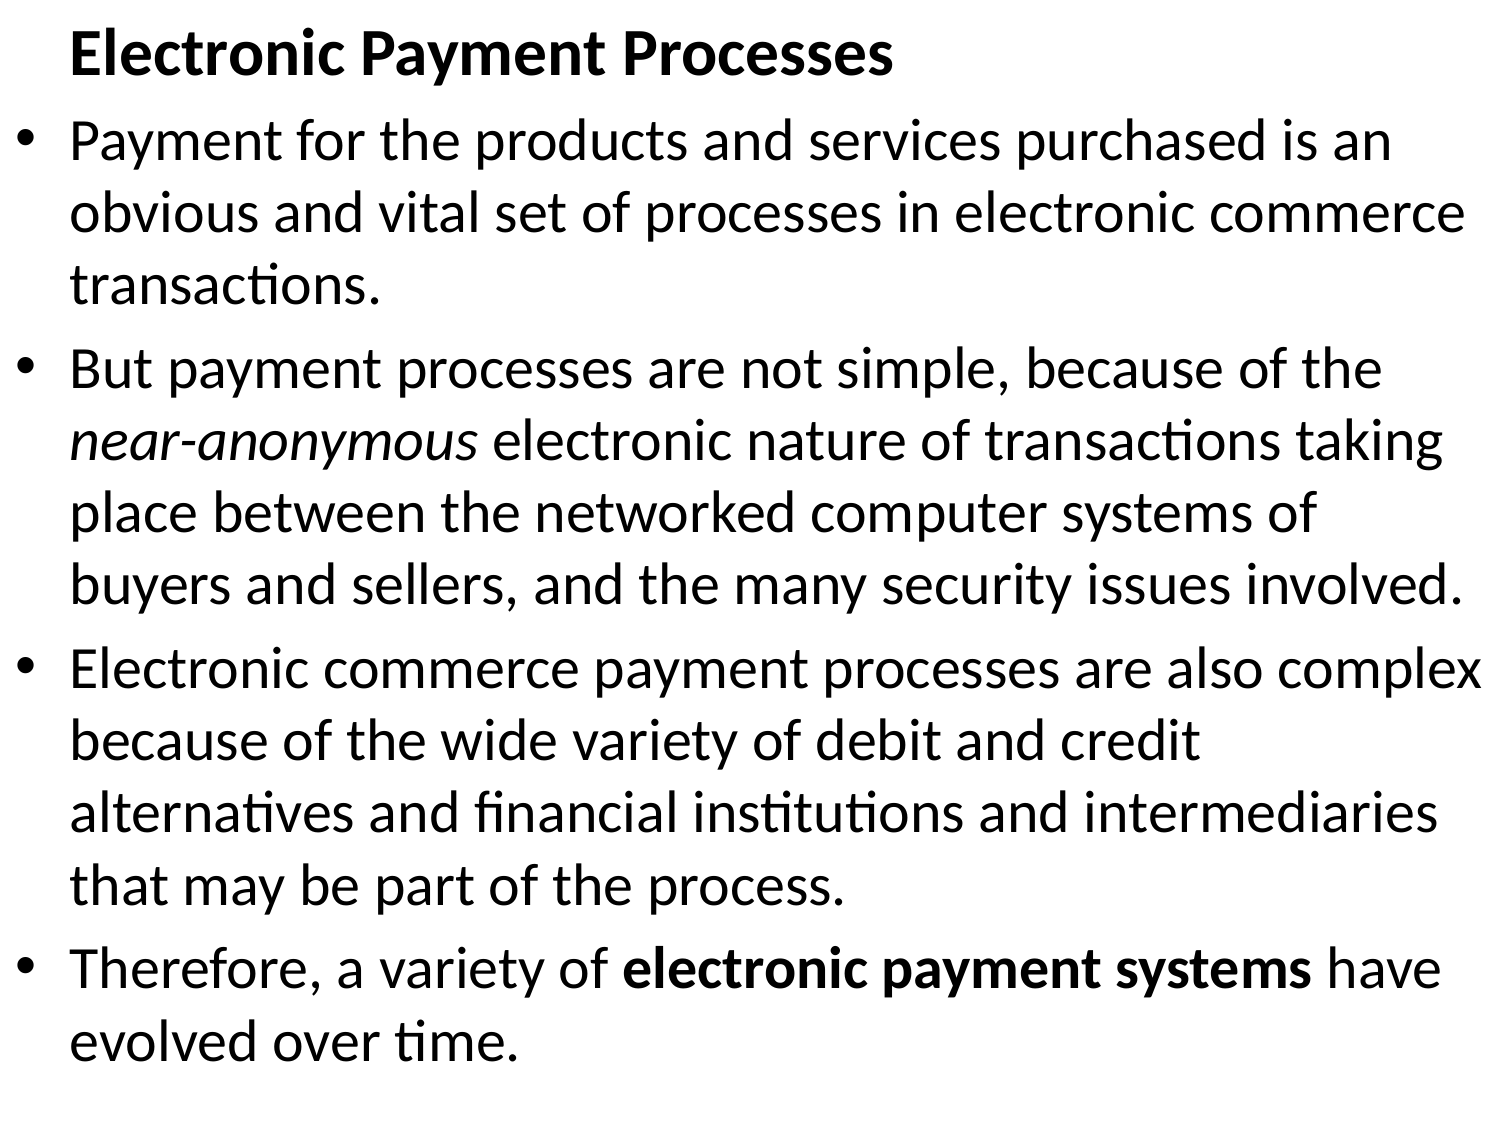

Electronic Payment Processes
Payment for the products and services purchased is an obvious and vital set of processes in electronic commerce transactions.
But payment processes are not simple, because of the near-anonymous electronic nature of transactions taking place between the networked computer systems of buyers and sellers, and the many security issues involved.
Electronic commerce payment processes are also complex because of the wide variety of debit and credit alternatives and financial institutions and intermediaries that may be part of the process.
Therefore, a variety of electronic payment systems have evolved over time.